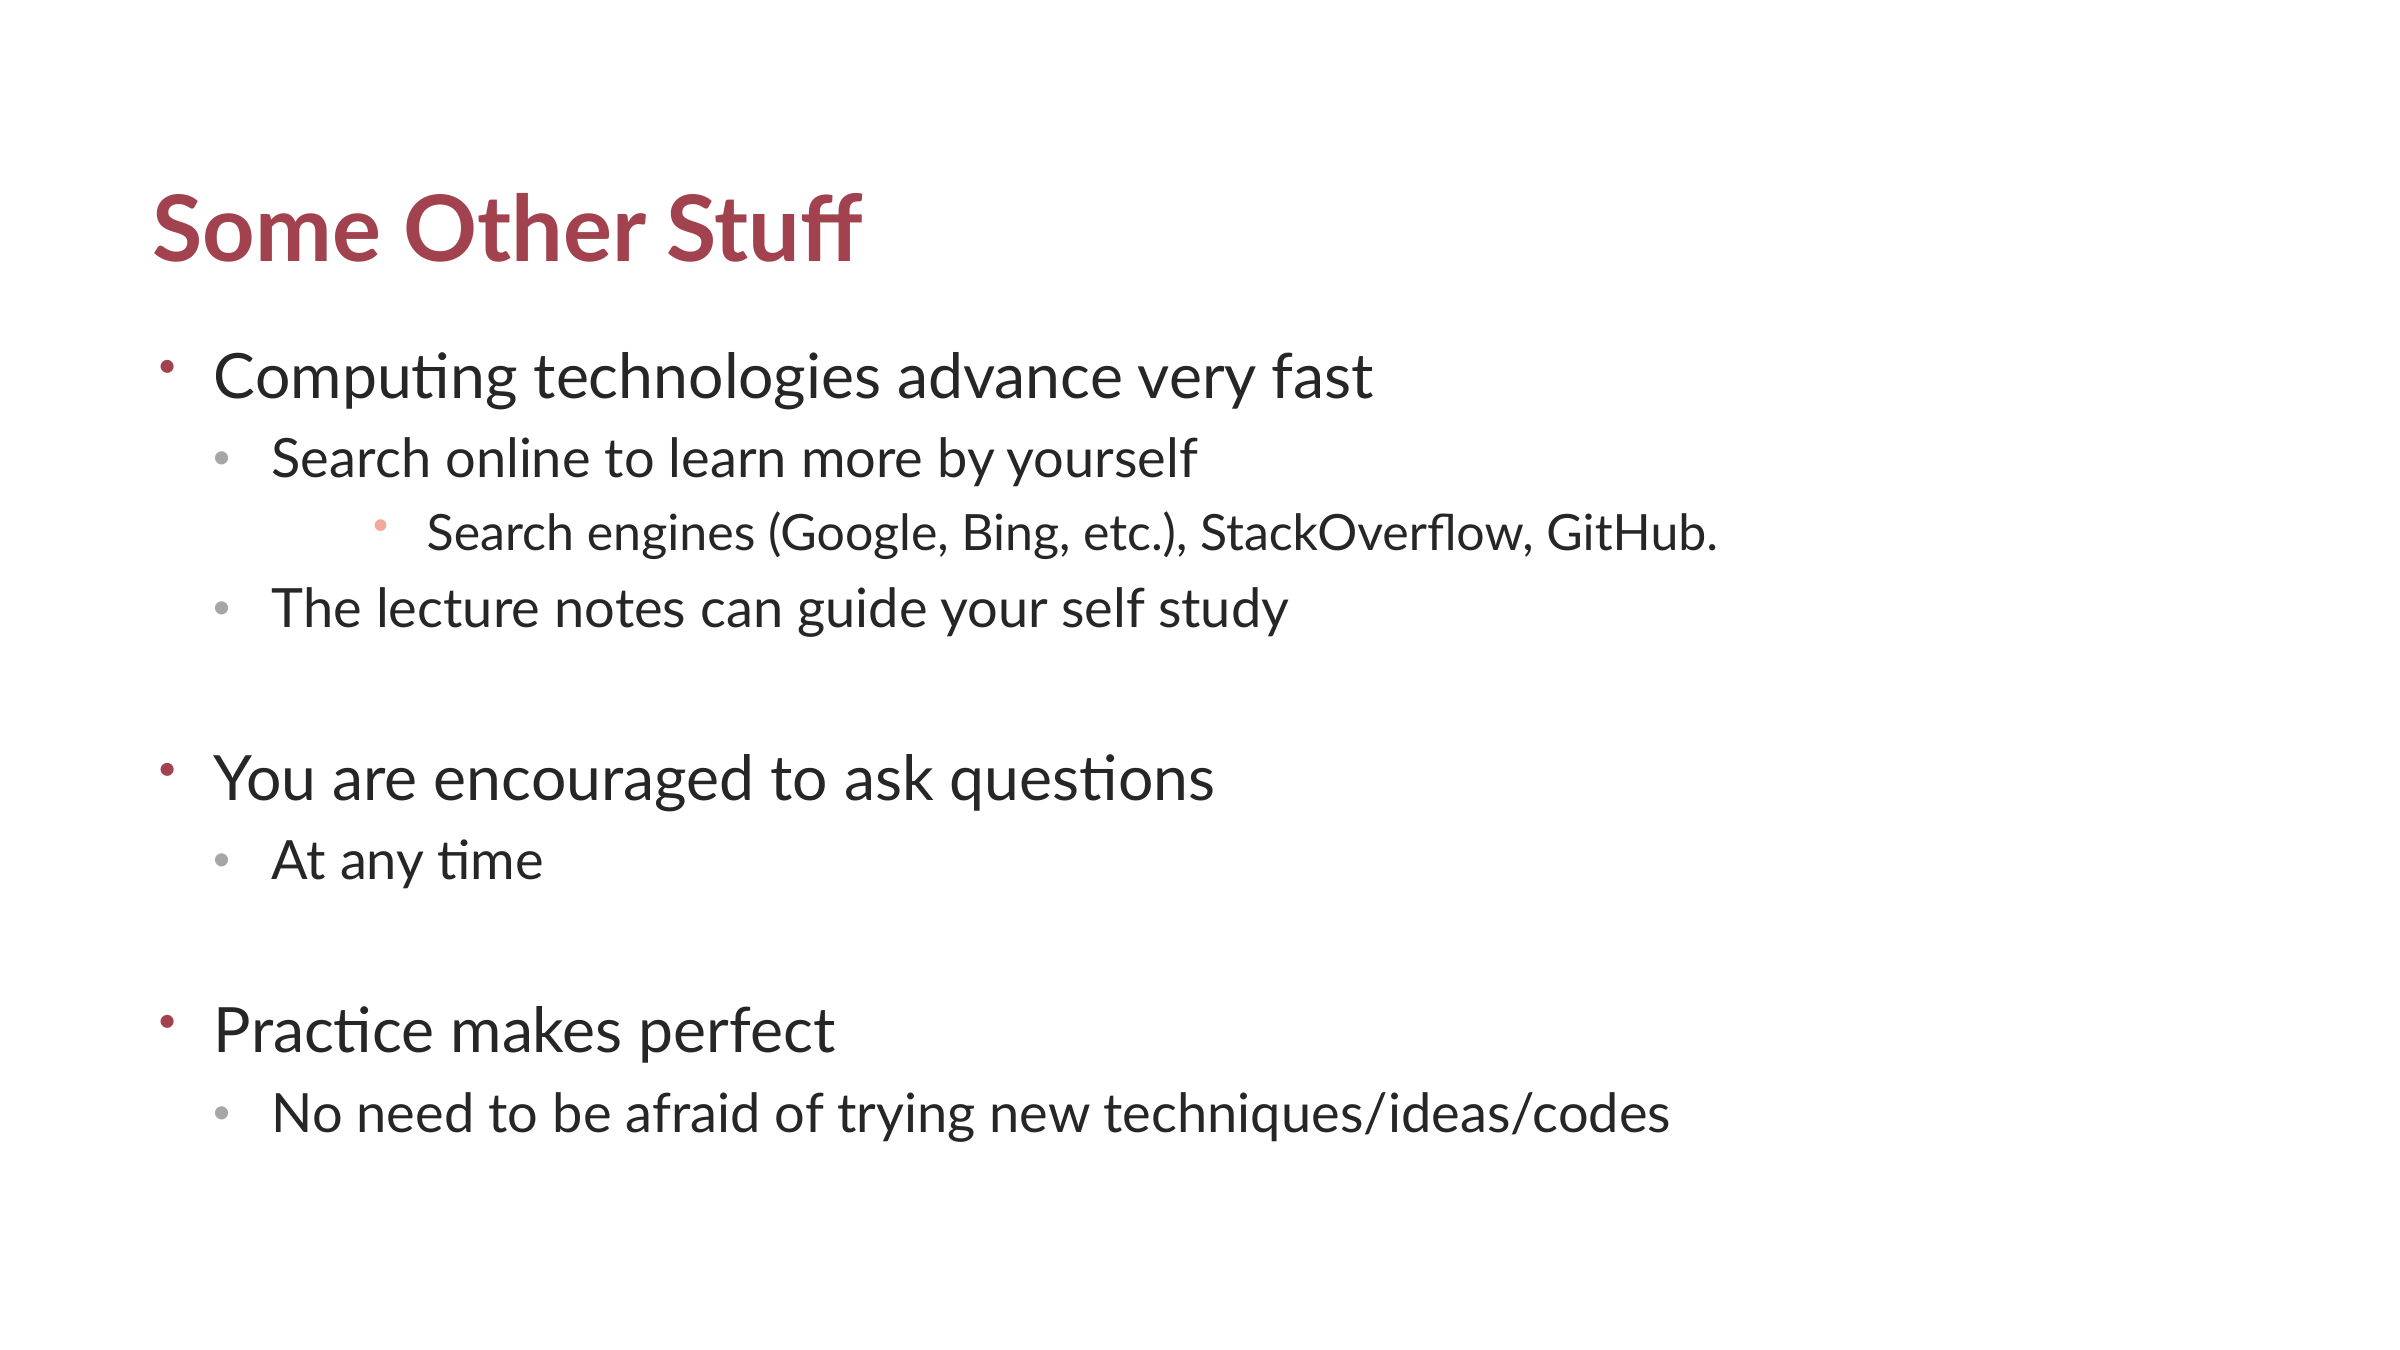

# Some Other Stuff
Computing technologies advance very fast
Search online to learn more by yourself
Search engines (Google, Bing, etc.), StackOverflow, GitHub.
The lecture notes can guide your self study

You are encouraged to ask questions
At any time

Practice makes perfect
No need to be afraid of trying new techniques/ideas/codes